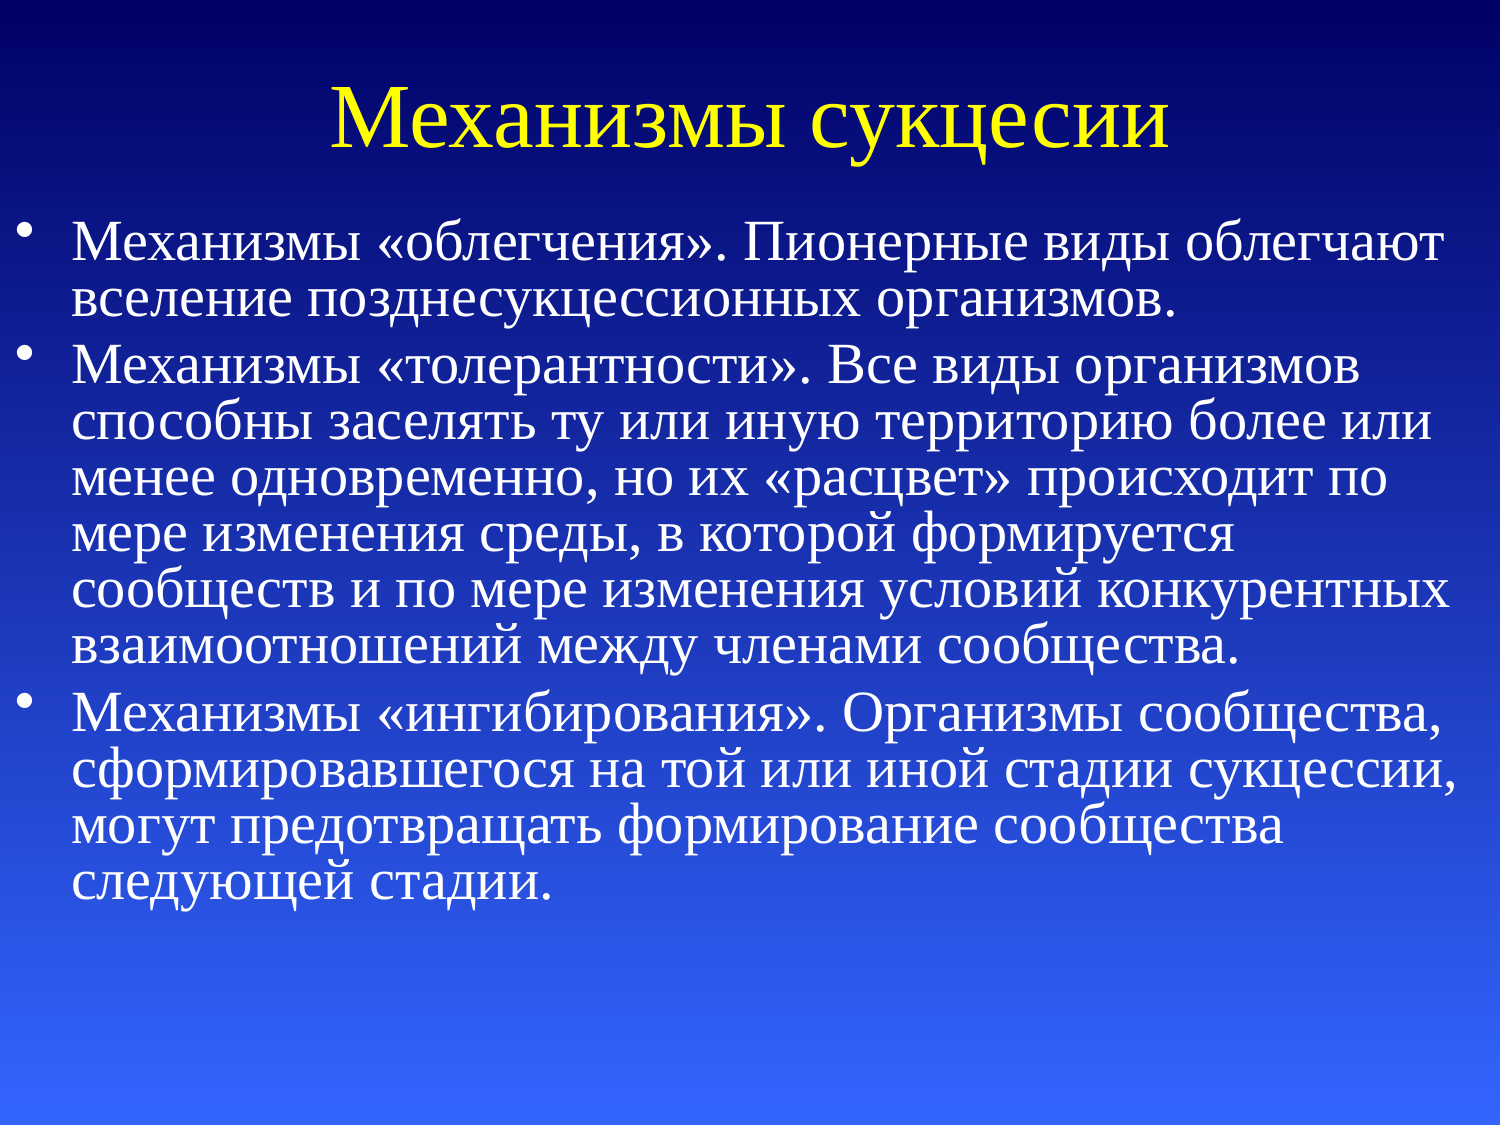

# Механизмы сукцесии
Механизмы «облегчения». Пионерные виды облегчают вселение позднесукцессионных организмов.
Механизмы «толерантности». Все виды организмов способны заселять ту или иную территорию более или менее одновременно, но их «расцвет» происходит по мере изменения среды, в которой формируется сообществ и по мере изменения условий конкурентных взаимоотношений между членами сообщества.
Механизмы «ингибирования». Организмы сообщества, сформировавшегося на той или иной стадии сукцессии, могут предотвращать формирование сообщества следующей стадии.